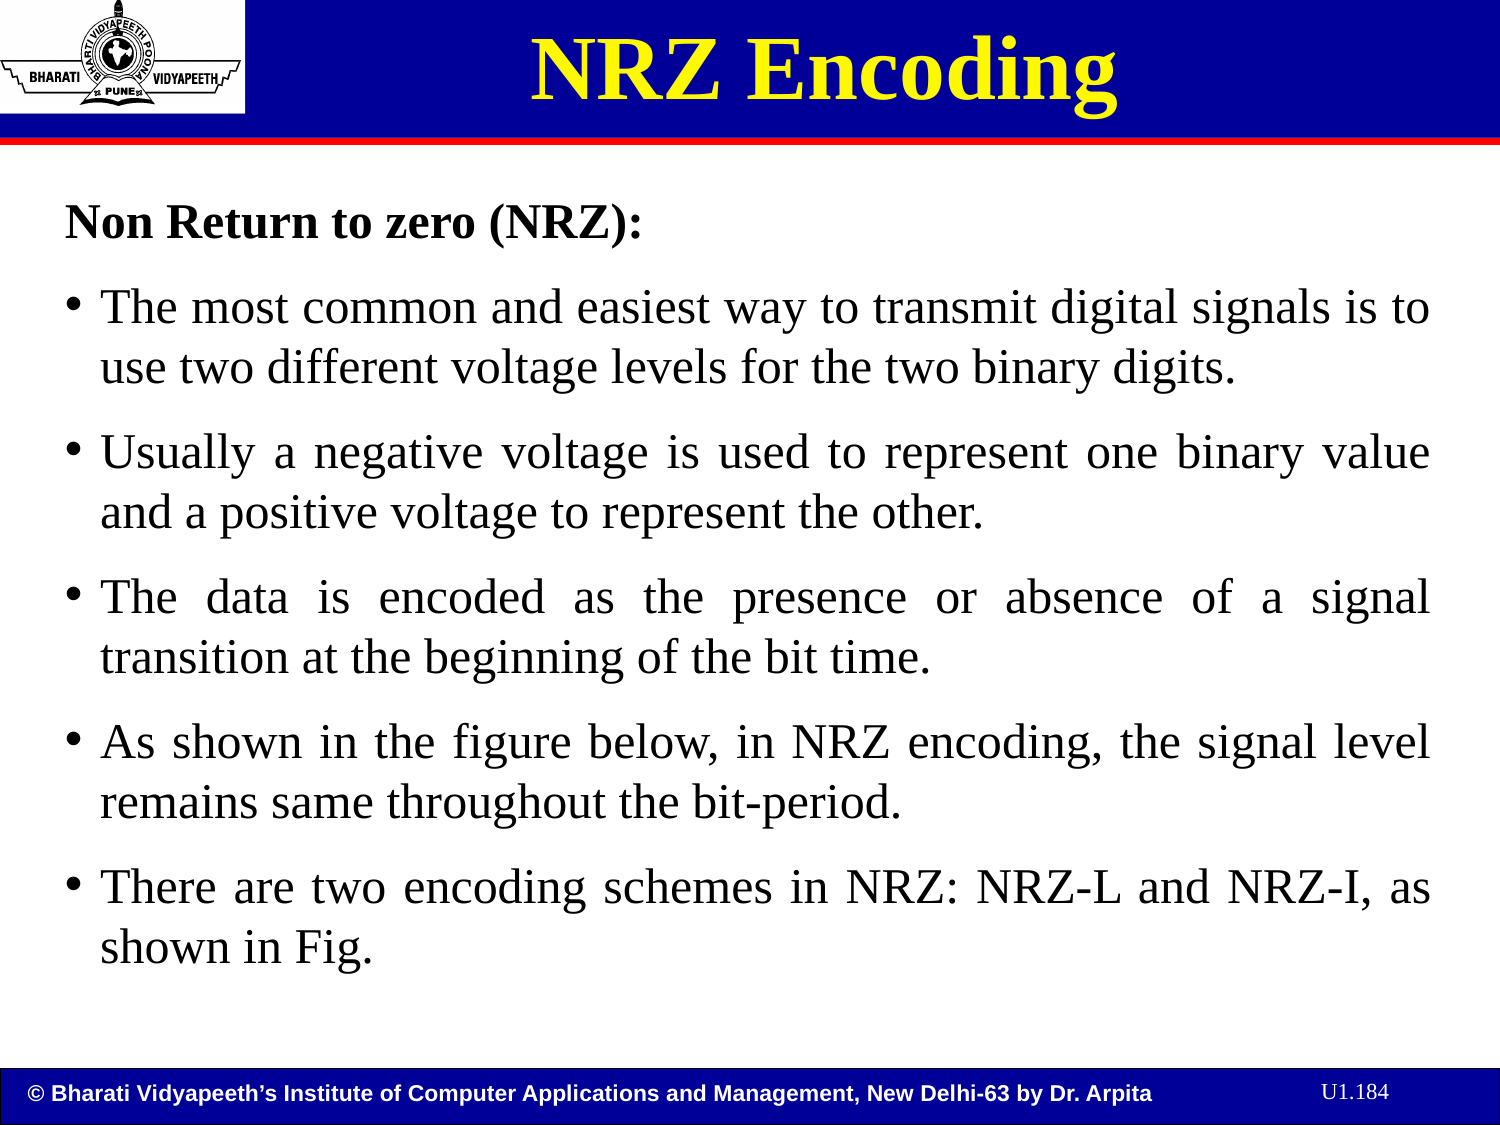

# NRZ Encoding
Non Return to zero (NRZ):
The most common and easiest way to transmit digital signals is to use two different voltage levels for the two binary digits.
Usually a negative voltage is used to represent one binary value and a positive voltage to represent the other.
The data is encoded as the presence or absence of a signal transition at the beginning of the bit time.
As shown in the figure below, in NRZ encoding, the signal level remains same throughout the bit-period.
There are two encoding schemes in NRZ: NRZ-L and NRZ-I, as shown in Fig.